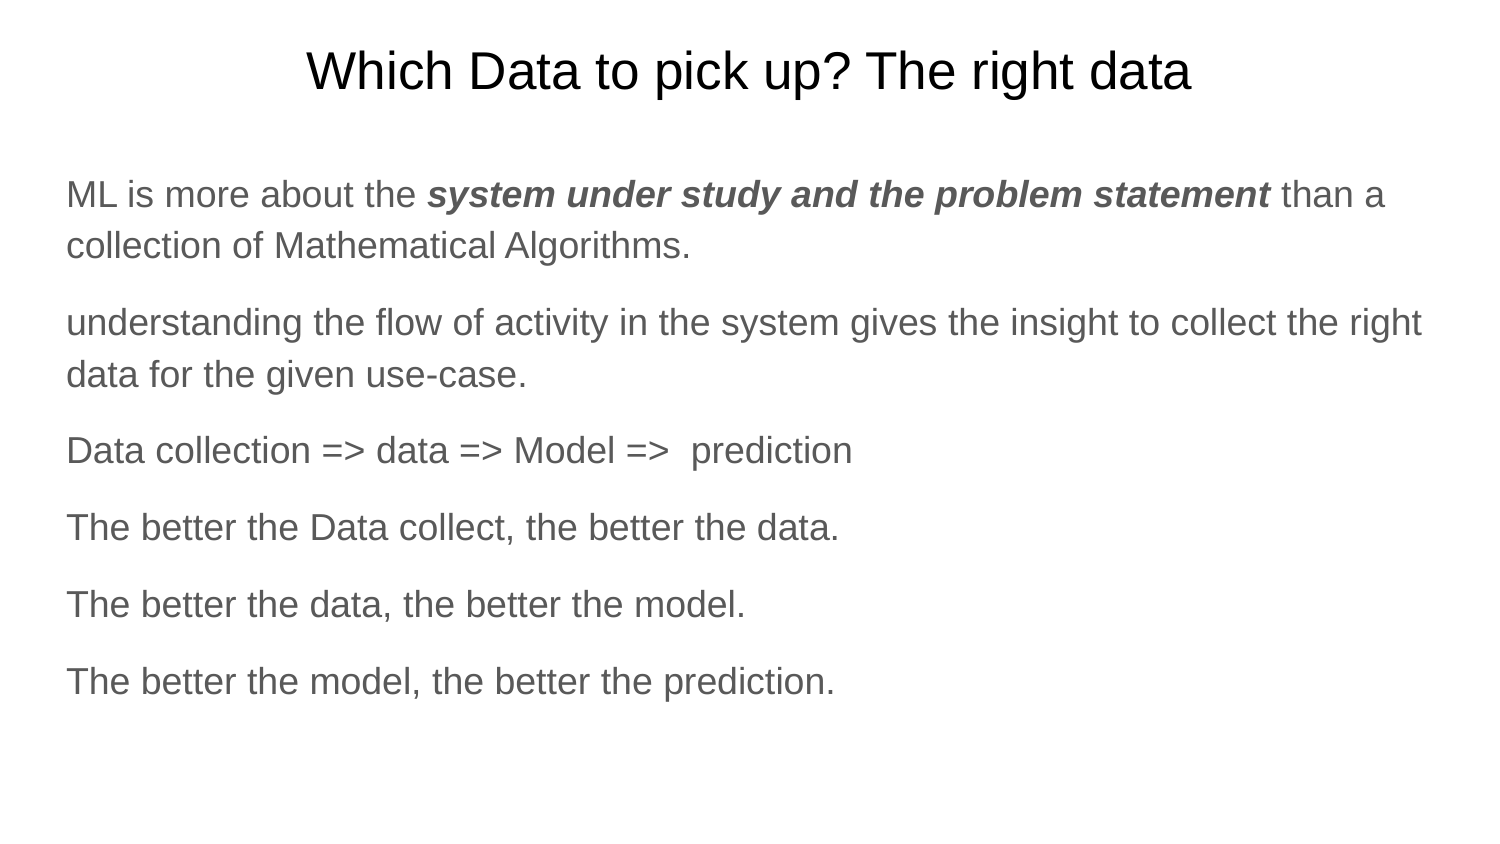

# Which Data to pick up? The right data
ML is more about the system under study and the problem statement than a collection of Mathematical Algorithms.
understanding the flow of activity in the system gives the insight to collect the right data for the given use-case.
Data collection => data => Model =>  prediction
The better the Data collect, the better the data.
The better the data, the better the model.
The better the model, the better the prediction.